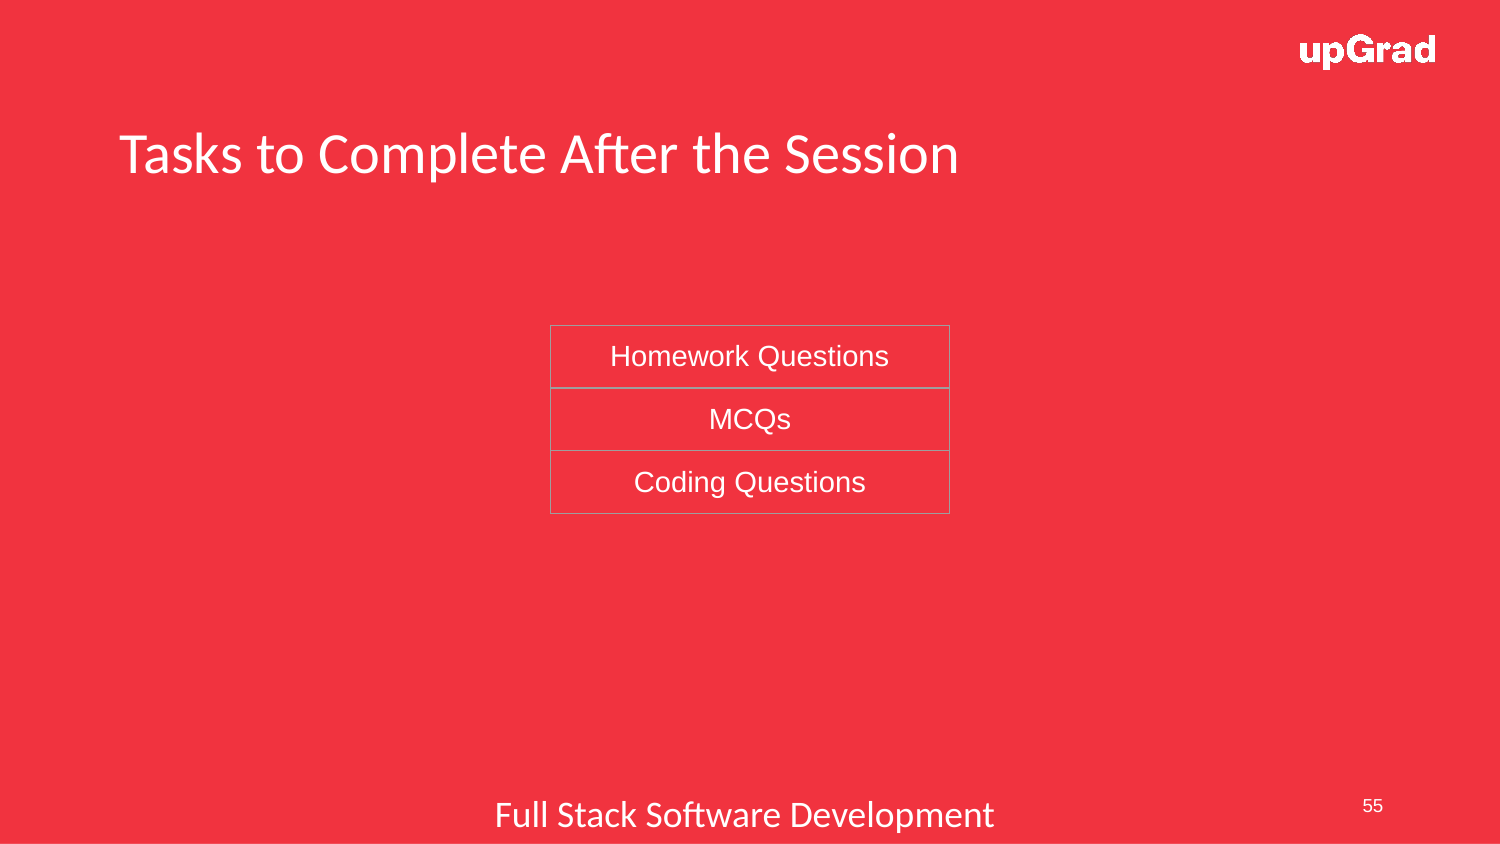

Tasks to Complete After the Session
| Homework Questions |
| --- |
| MCQs |
| Coding Questions |
55
Full Stack Software Development